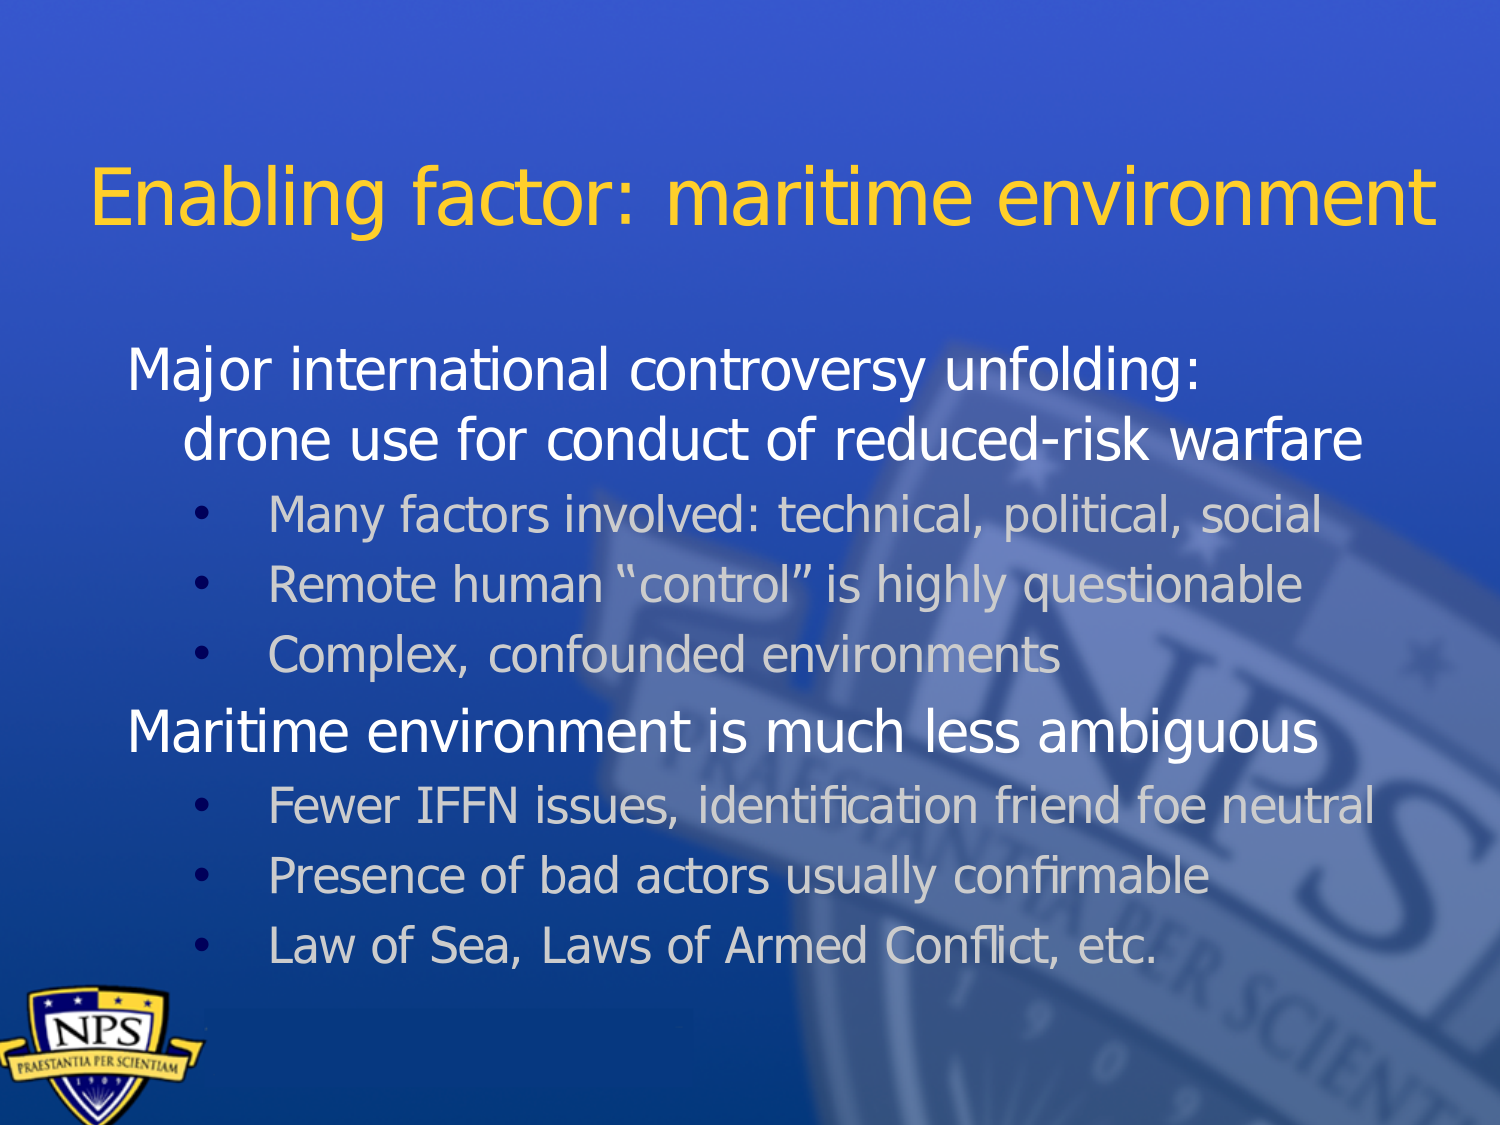

# Enabling factor: maritime environment
Major international controversy unfolding:   drone use for conduct of reduced-risk warfare
Many factors involved: technical, political, social
Remote human “control” is highly questionable
Complex, confounded environments
Maritime environment is much less ambiguous
Fewer IFFN issues, identification friend foe neutral
Presence of bad actors usually confirmable
Law of Sea, Laws of Armed Conflict, etc.